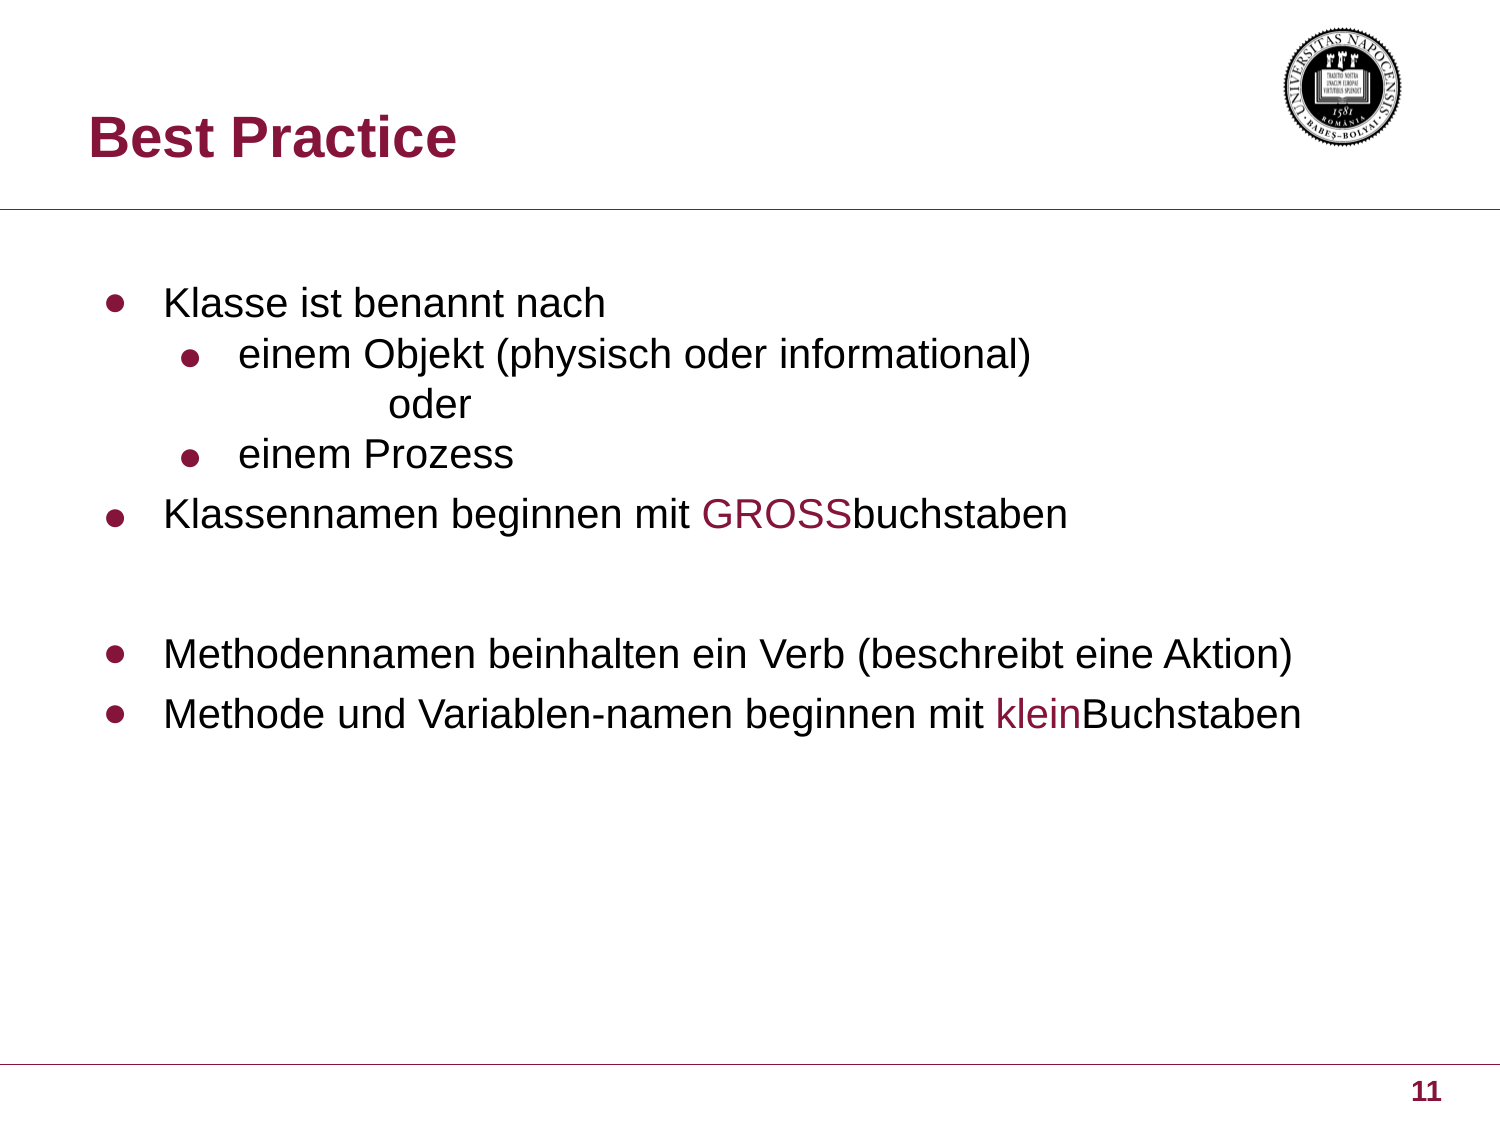

# Best Practice
Klasse ist benannt nach
einem Objekt (physisch oder informational)
	oder
einem Prozess
Klassennamen beginnen mit GROSSbuchstaben

Methodennamen beinhalten ein Verb (beschreibt eine Aktion)
Methode und Variablen-namen beginnen mit kleinBuchstaben

11